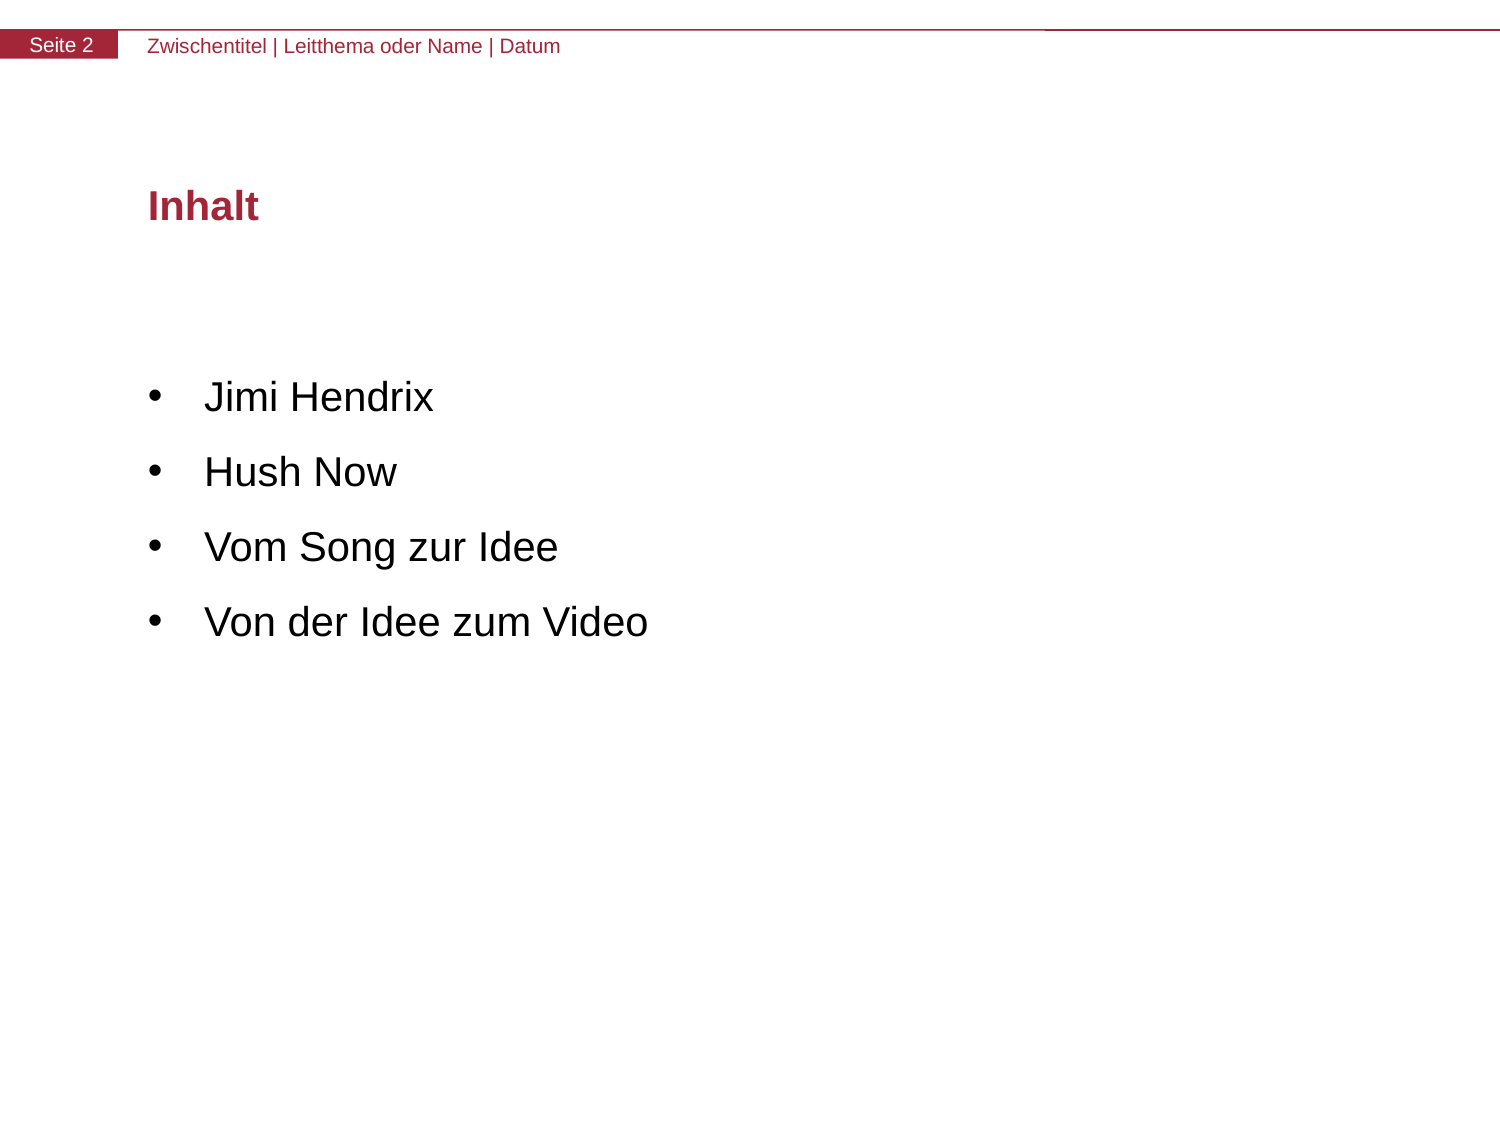

# Inhalt

Jimi Hendrix
Hush Now
Vom Song zur Idee
Von der Idee zum Video